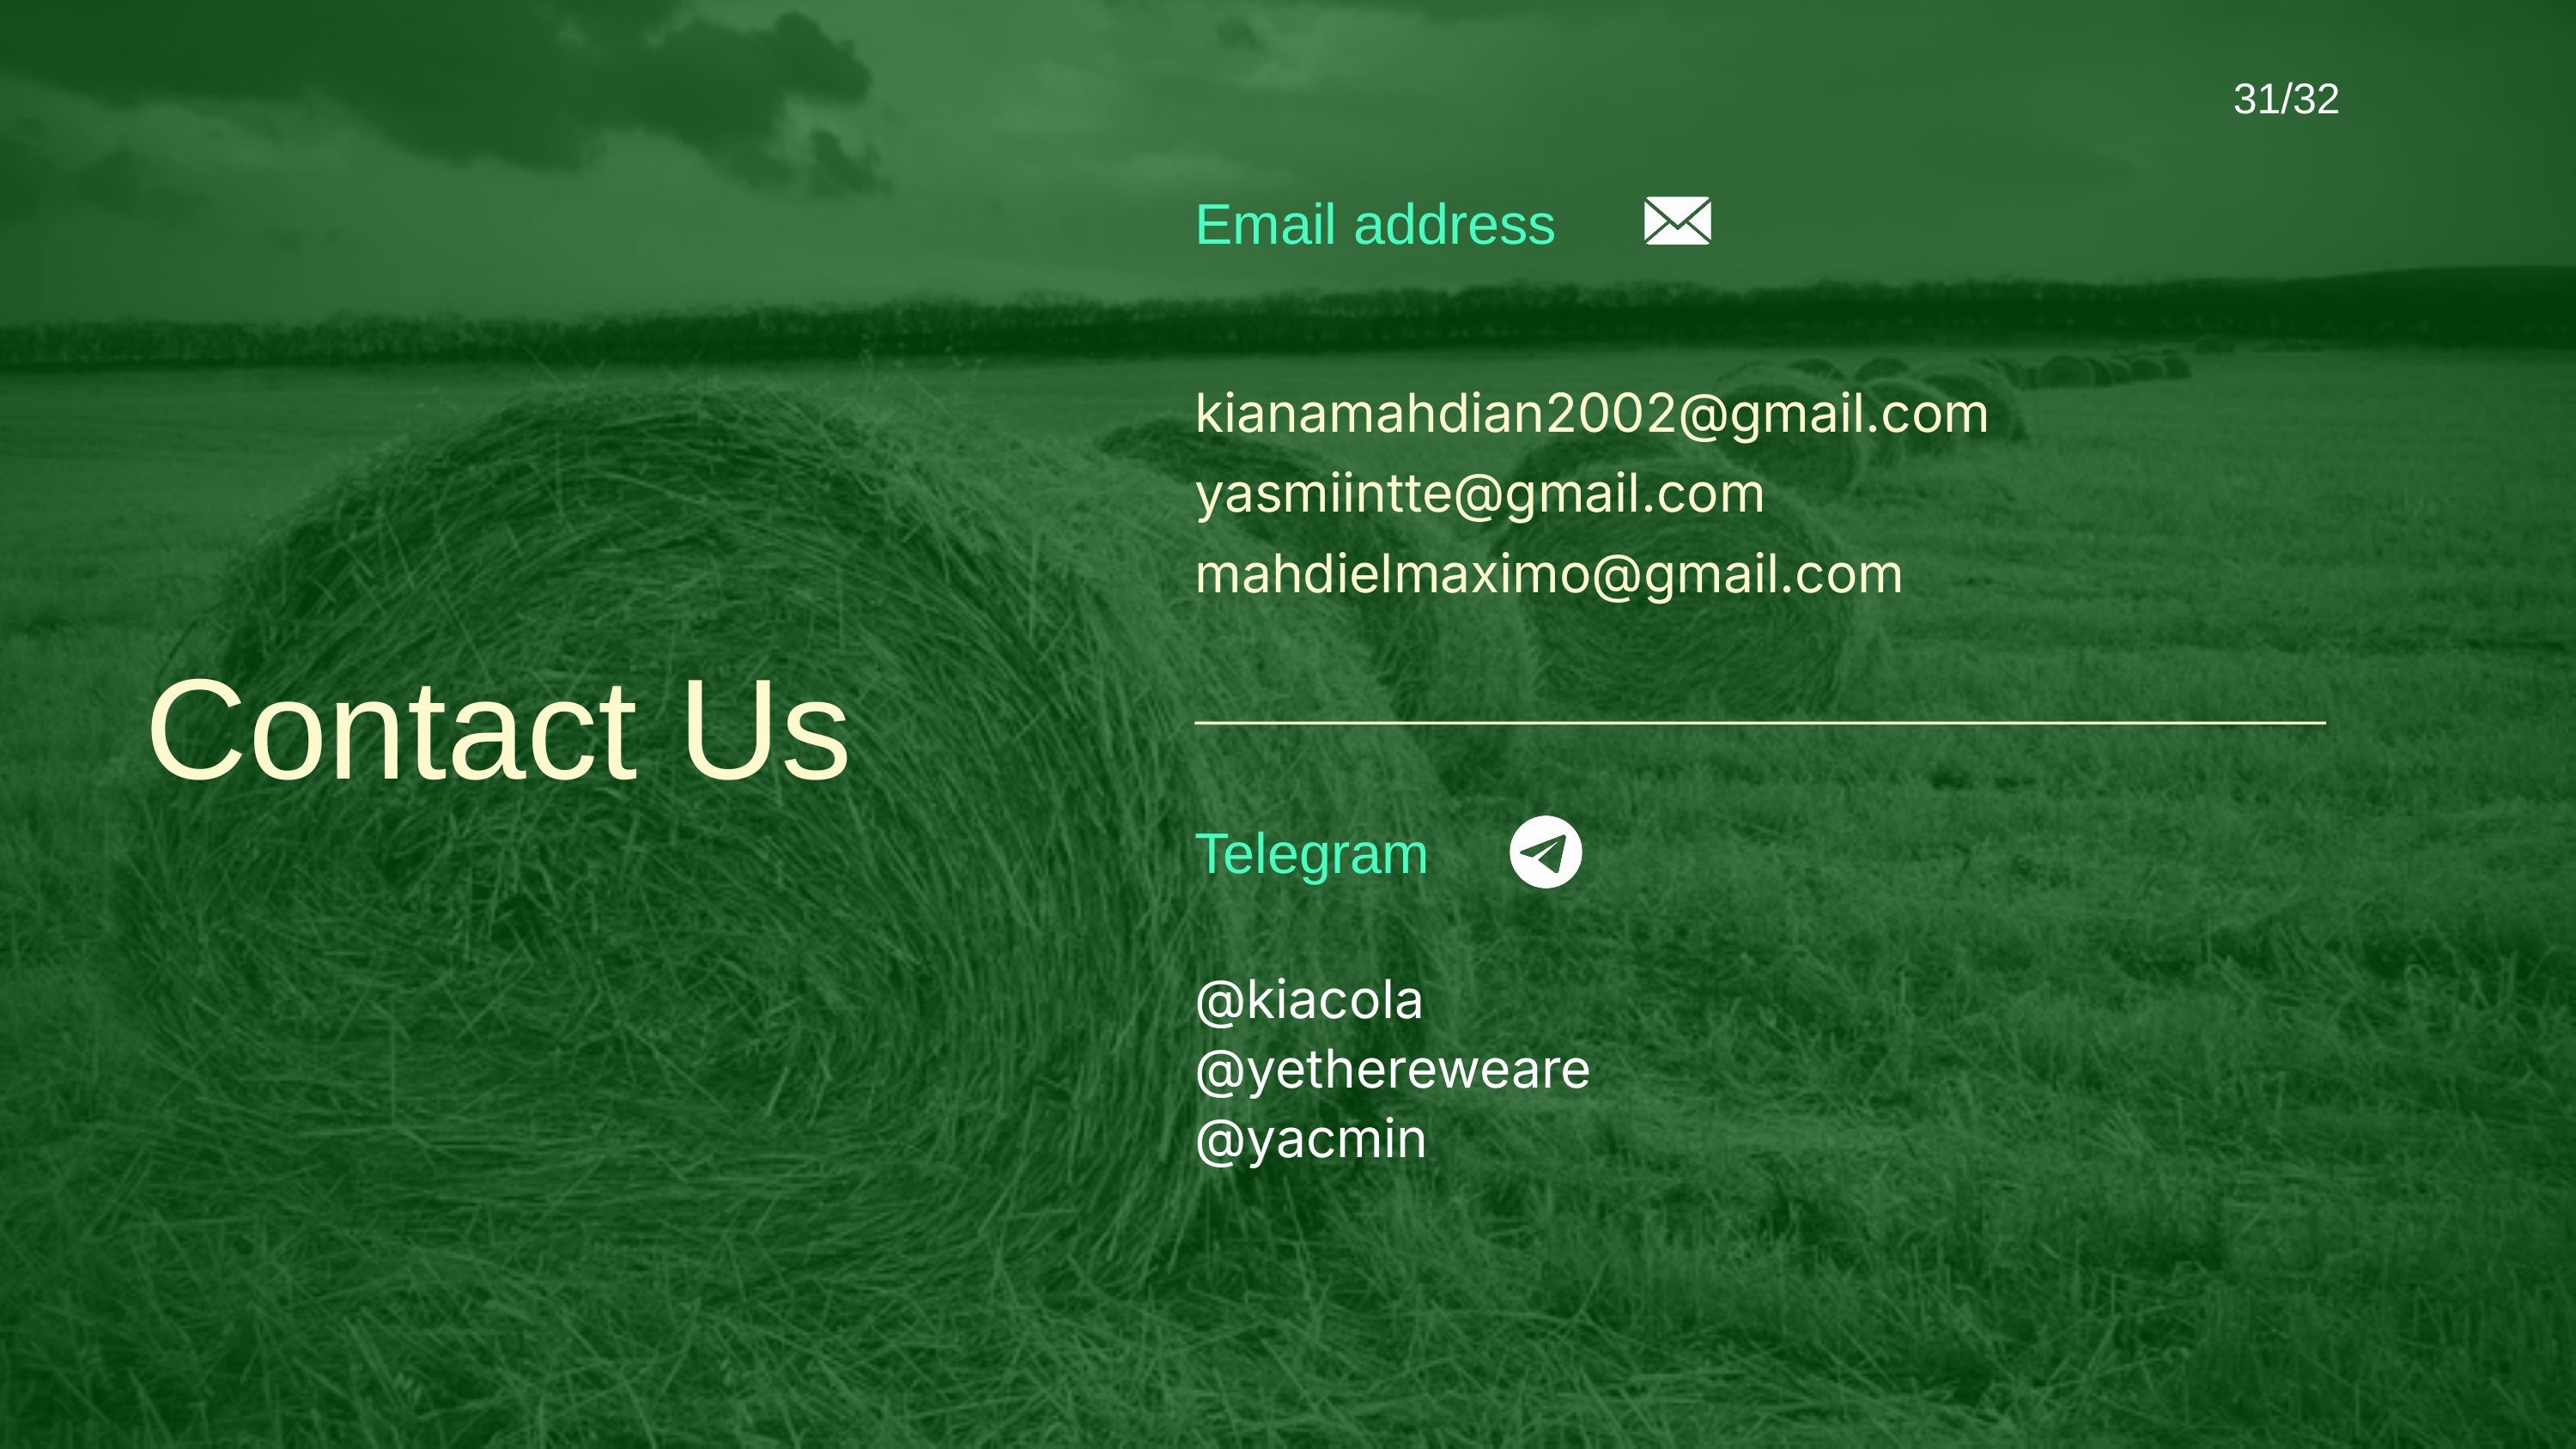

31/32
Email address

kianamahdian2002@gmail.com
yasmiintte@gmail.com
mahdielmaximo@gmail.com
Contact Us

Telegram

@kiacola
@yethereweare
@yacmin